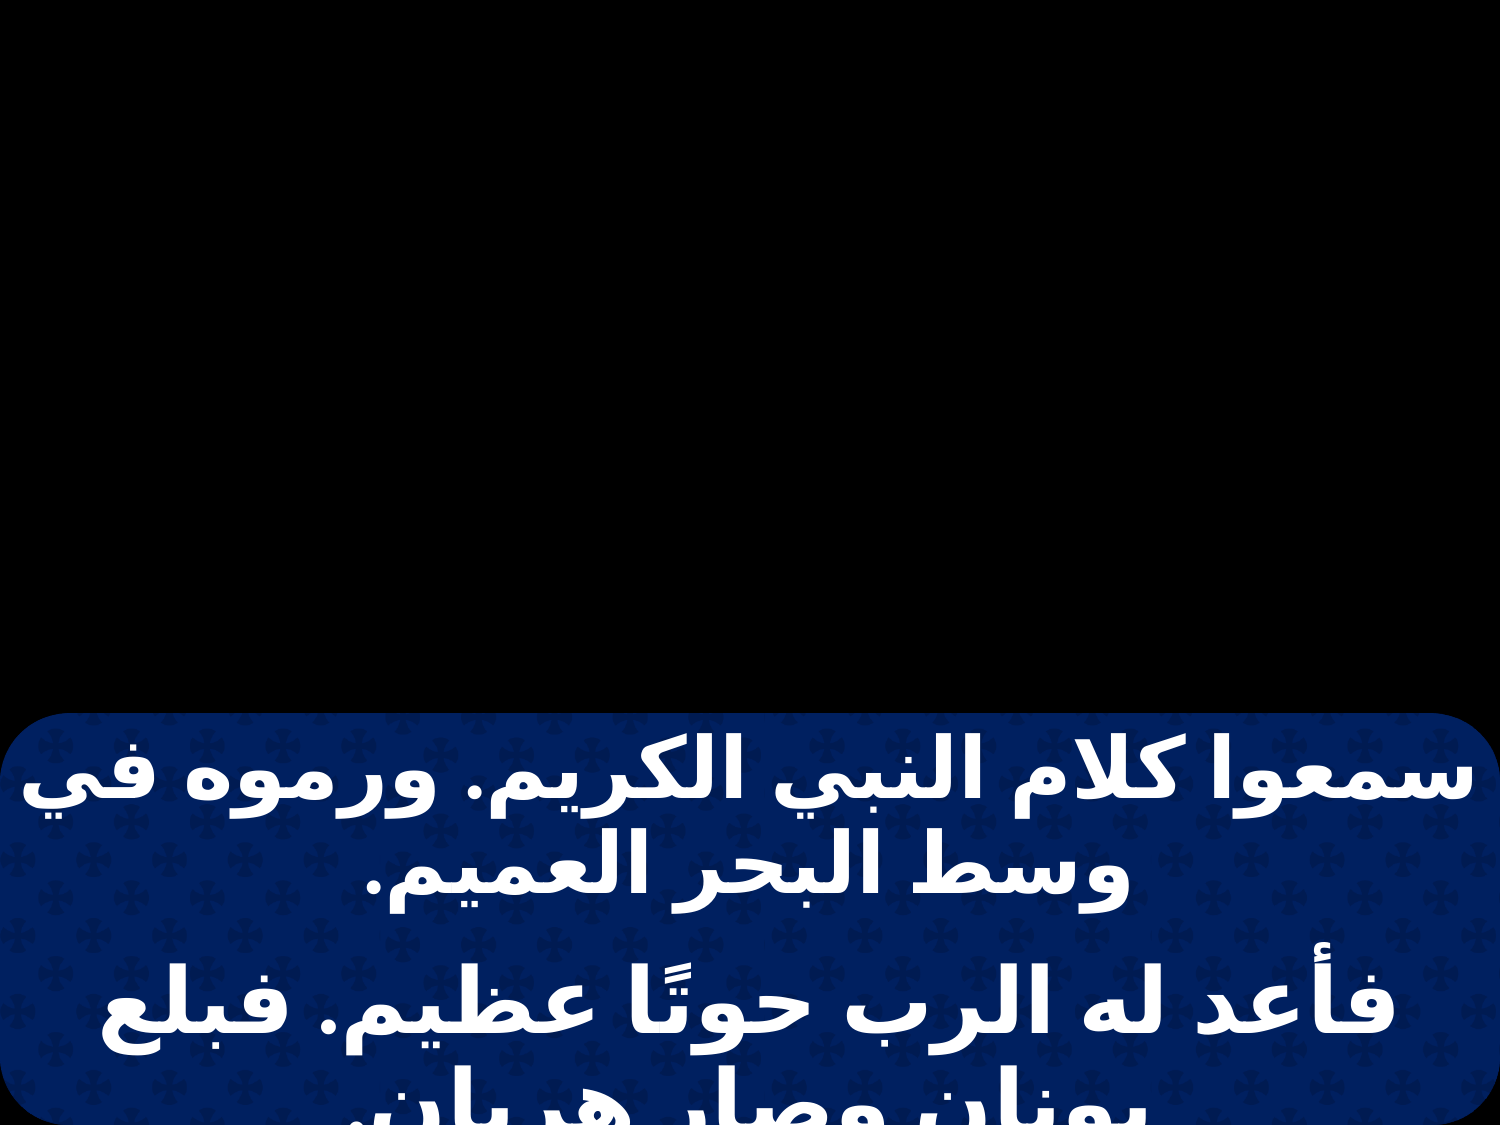

| سمعوا كلام النبي الكريم. ورموه في وسط البحر العميم. |
| --- |
|  |
| فأعد له الرب حوتًا عظيم. فبلع يونان وصار هربان. |